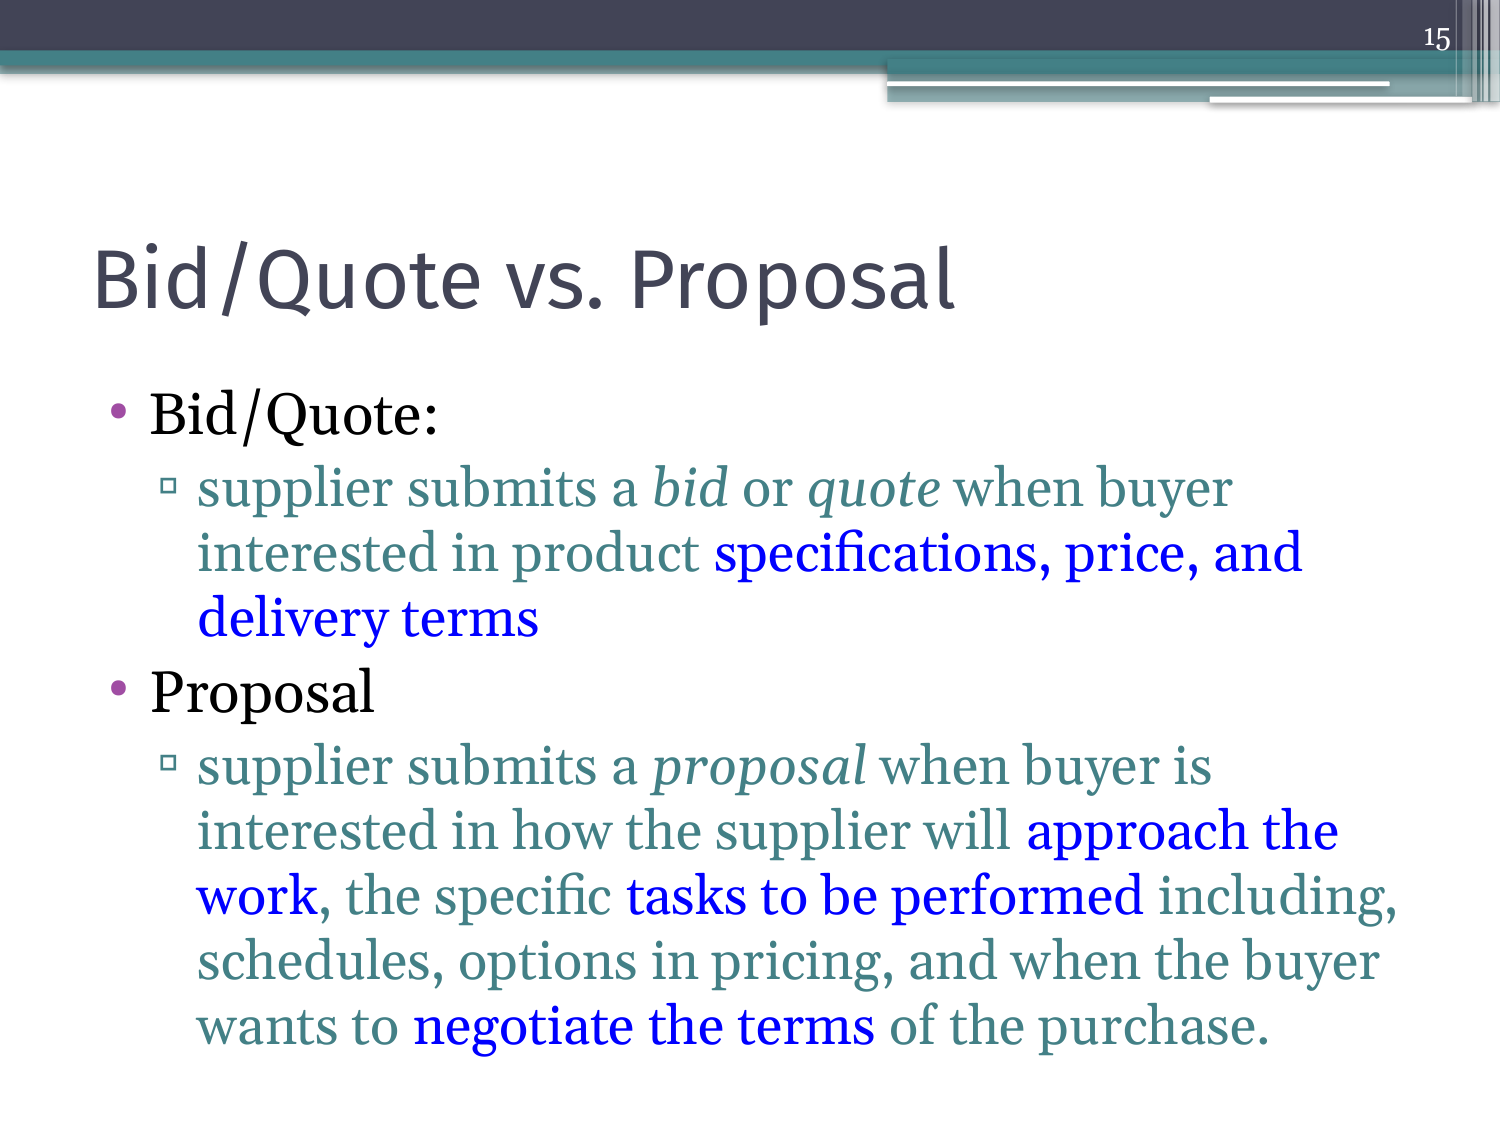

15
# Bid/Quote vs. Proposal
Bid/Quote:
supplier submits a bid or quote when buyer interested in product specifications, price, and delivery terms
Proposal
supplier submits a proposal when buyer is interested in how the supplier will approach the work, the specific tasks to be performed including, schedules, options in pricing, and when the buyer wants to negotiate the terms of the purchase.